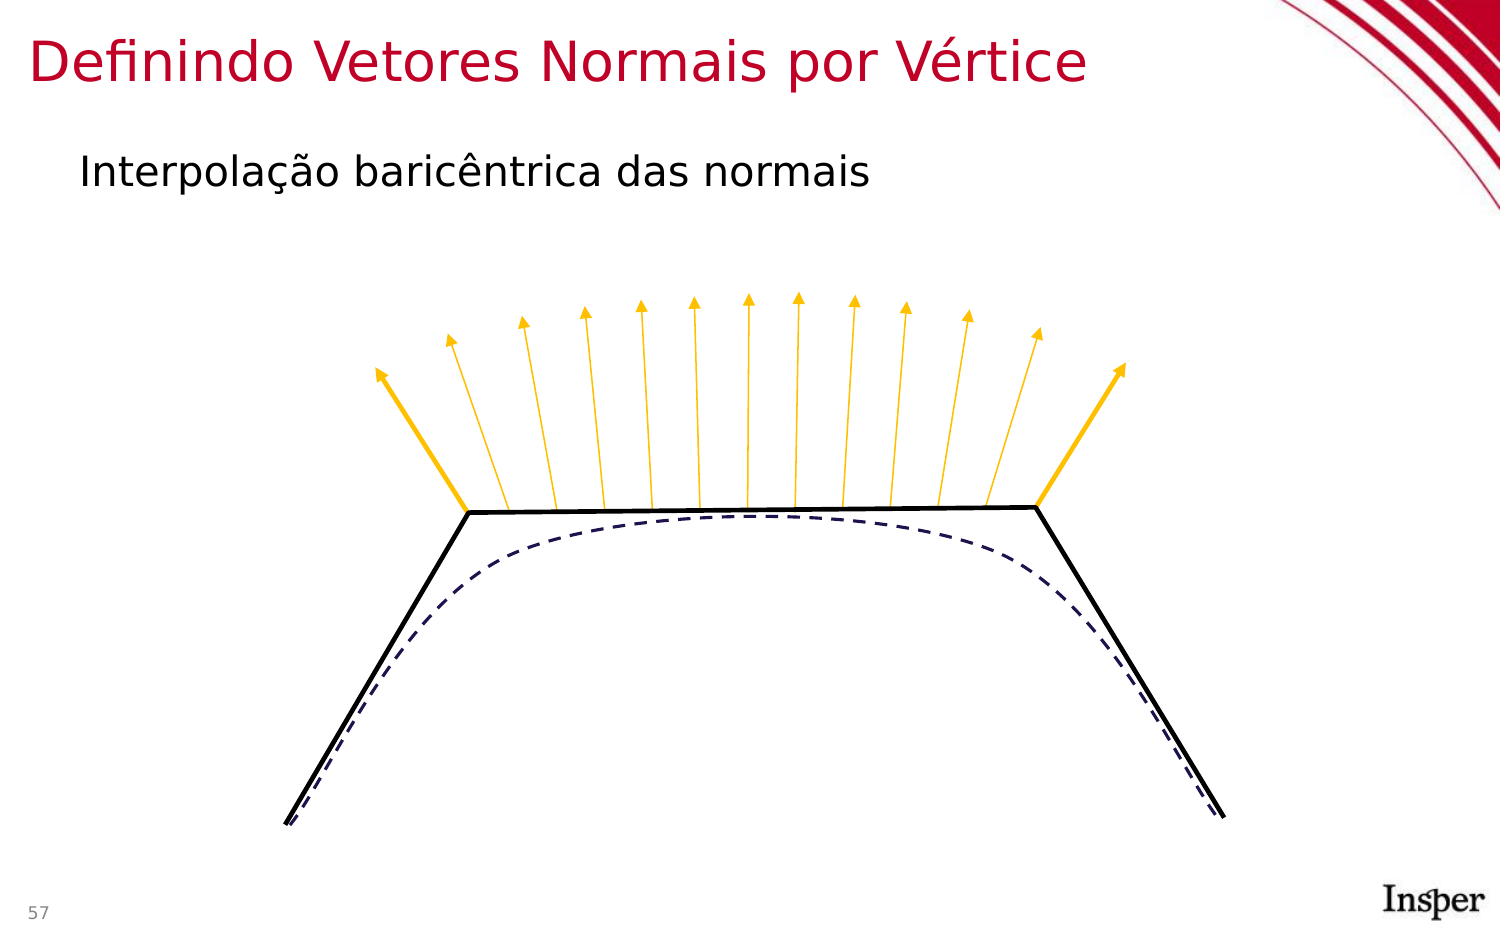

# Definindo Vetores Normais por Vértice
Interpolação baricêntrica das normais

57